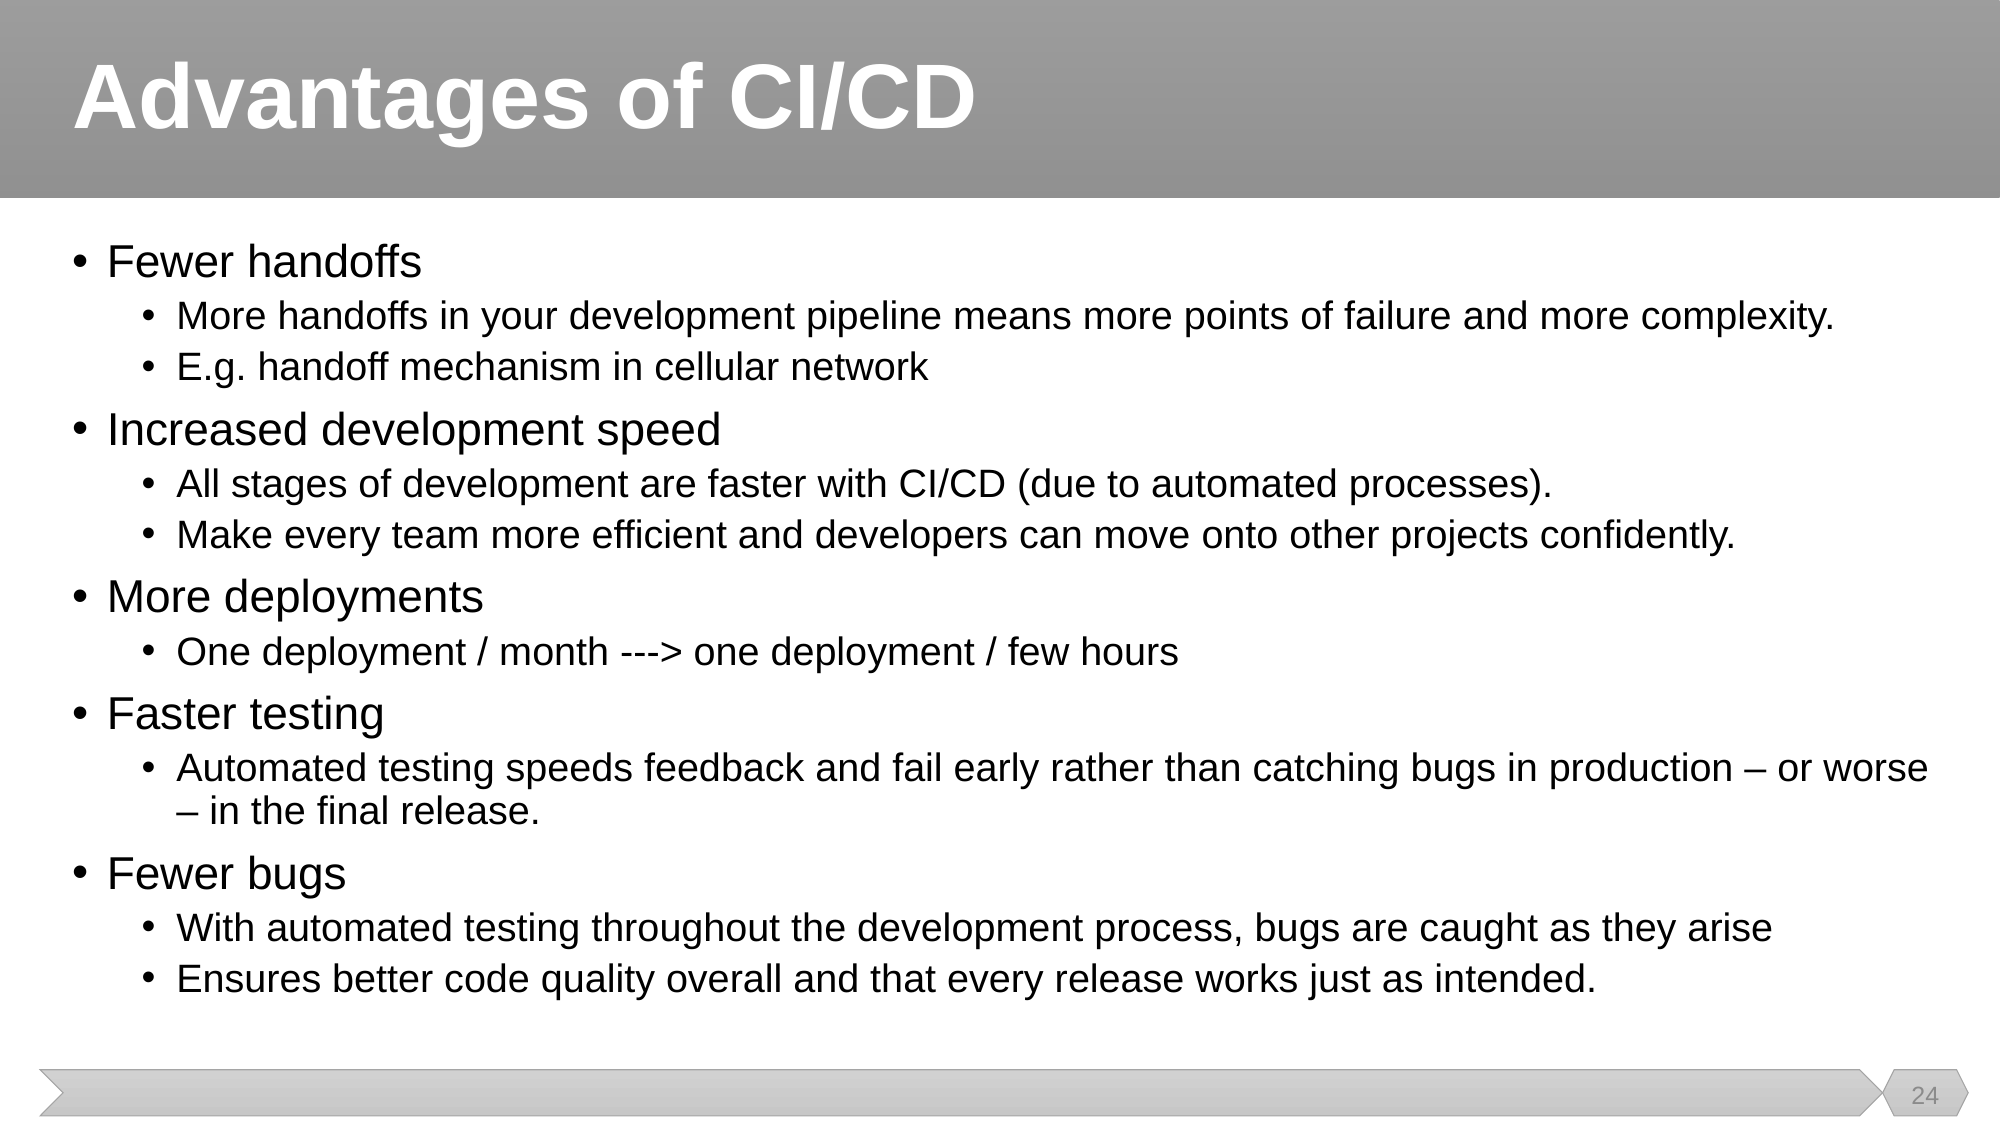

# Advantages of CI/CD
Fewer handoffs
More handoffs in your development pipeline means more points of failure and more complexity.
E.g. handoff mechanism in cellular network
Increased development speed
All stages of development are faster with CI/CD (due to automated processes).
Make every team more efficient and developers can move onto other projects confidently.
More deployments
One deployment / month ---> one deployment / few hours
Faster testing
Automated testing speeds feedback and fail early rather than catching bugs in production – or worse – in the final release.
Fewer bugs
With automated testing throughout the development process, bugs are caught as they arise
Ensures better code quality overall and that every release works just as intended.
24